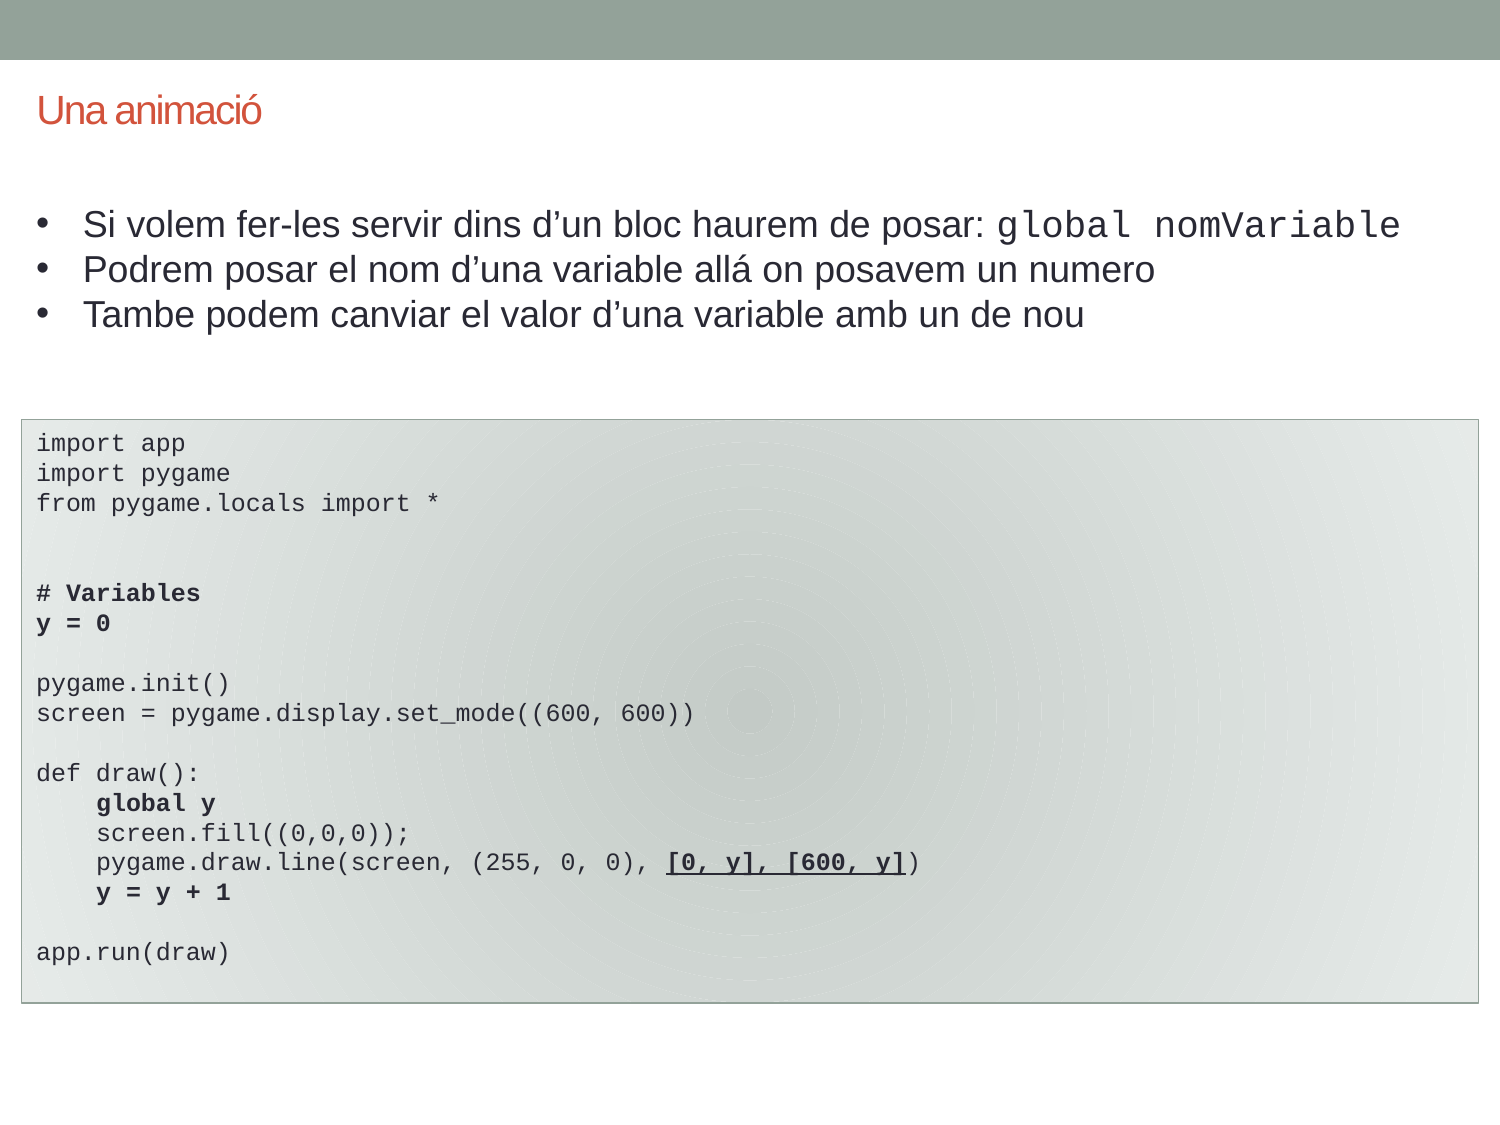

# Una animació
Si volem fer-les servir dins d’un bloc haurem de posar: global nomVariable
Podrem posar el nom d’una variable allá on posavem un numero
Tambe podem canviar el valor d’una variable amb un de nou
import app
import pygame
from pygame.locals import *

# Variables
y = 0

pygame.init()
screen = pygame.display.set_mode((600, 600))

def draw():
    global y
    screen.fill((0,0,0));
    pygame.draw.line(screen, (255, 0, 0), [0, y], [600, y])
    y = y + 1

app.run(draw)